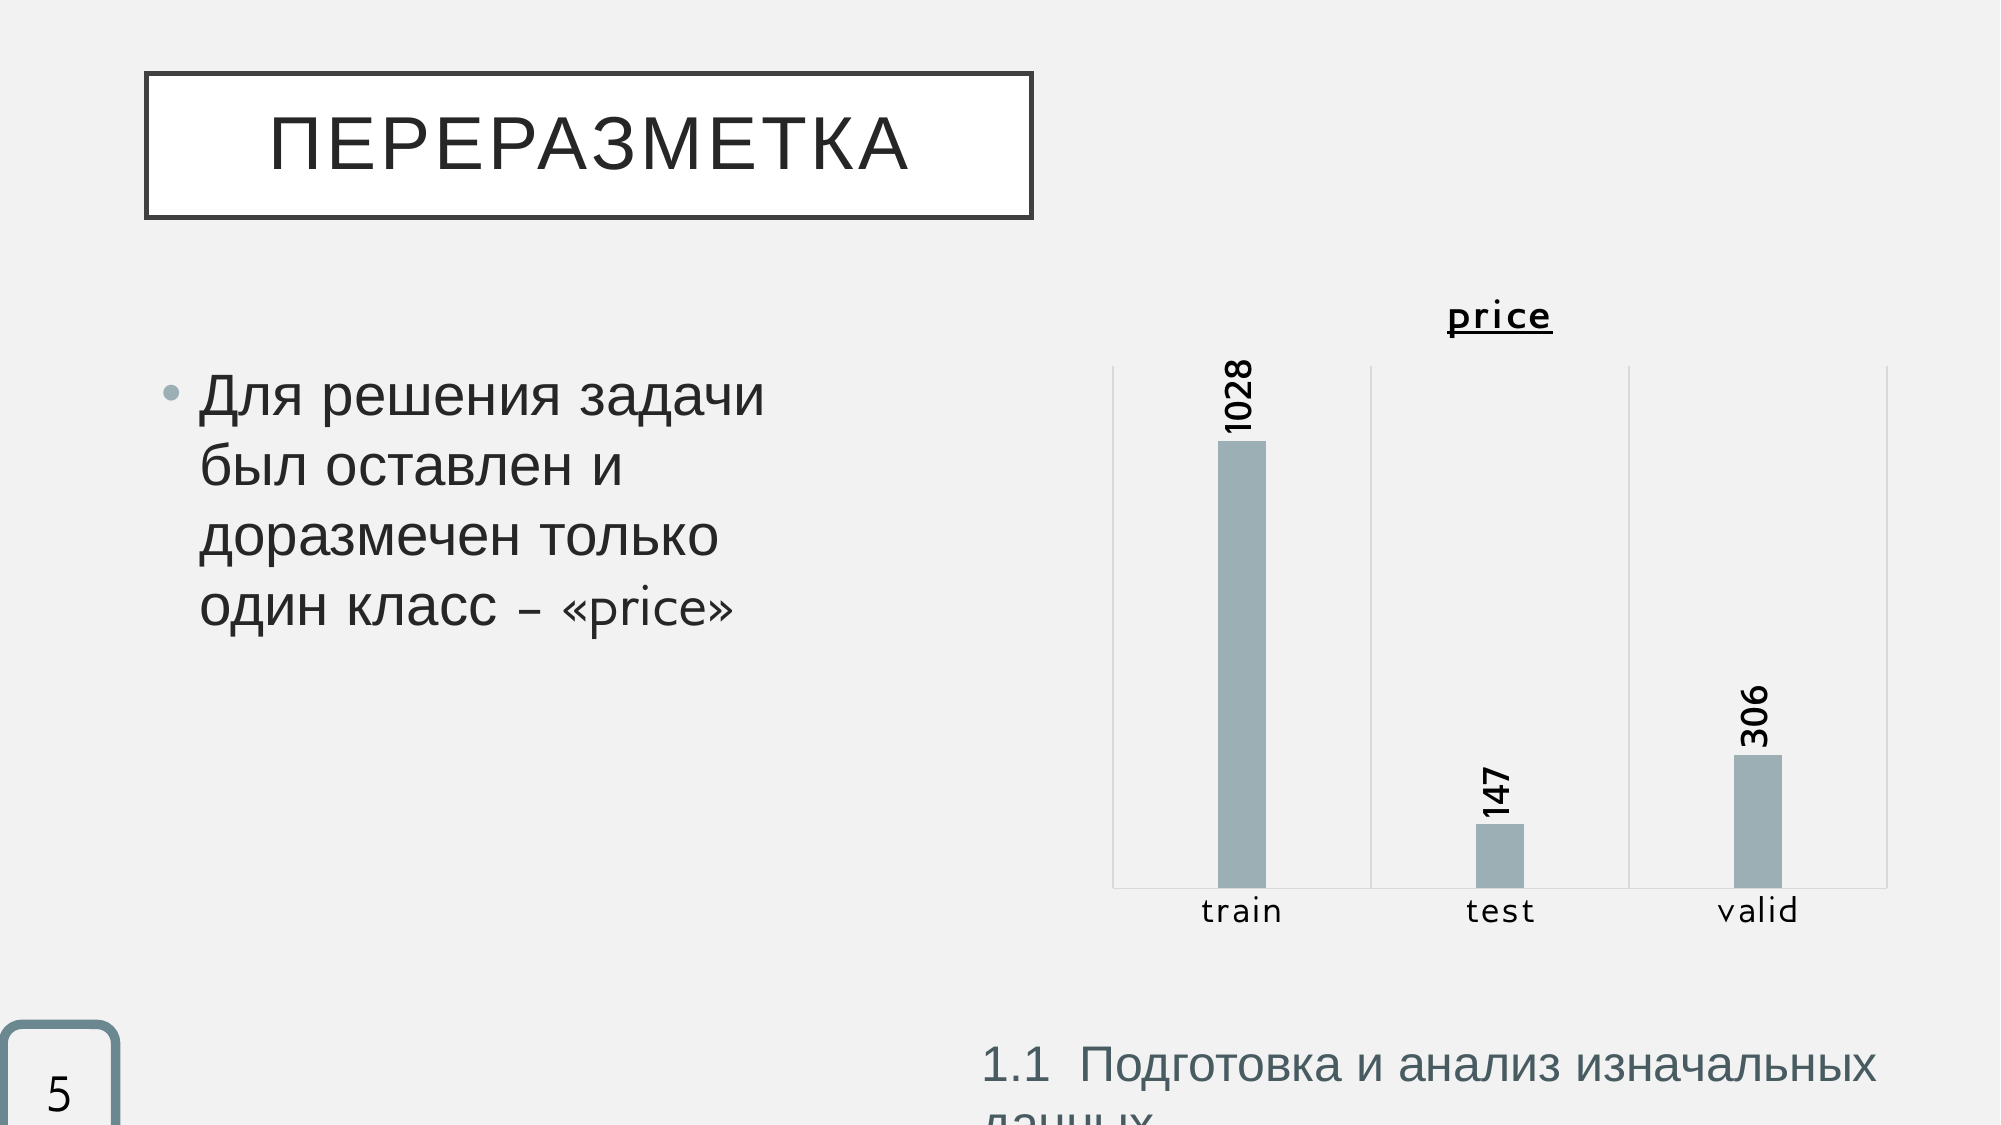

# Переразметка

### Chart: price

| Category |  |
|---|---|
| train | 1028.0 |
| test | 147.0 |
| valid | 306.0 |
Для решения задачи был оставлен и доразмечен только один класс – «price»
5
1.1  Подготовка и анализ изначальных данных